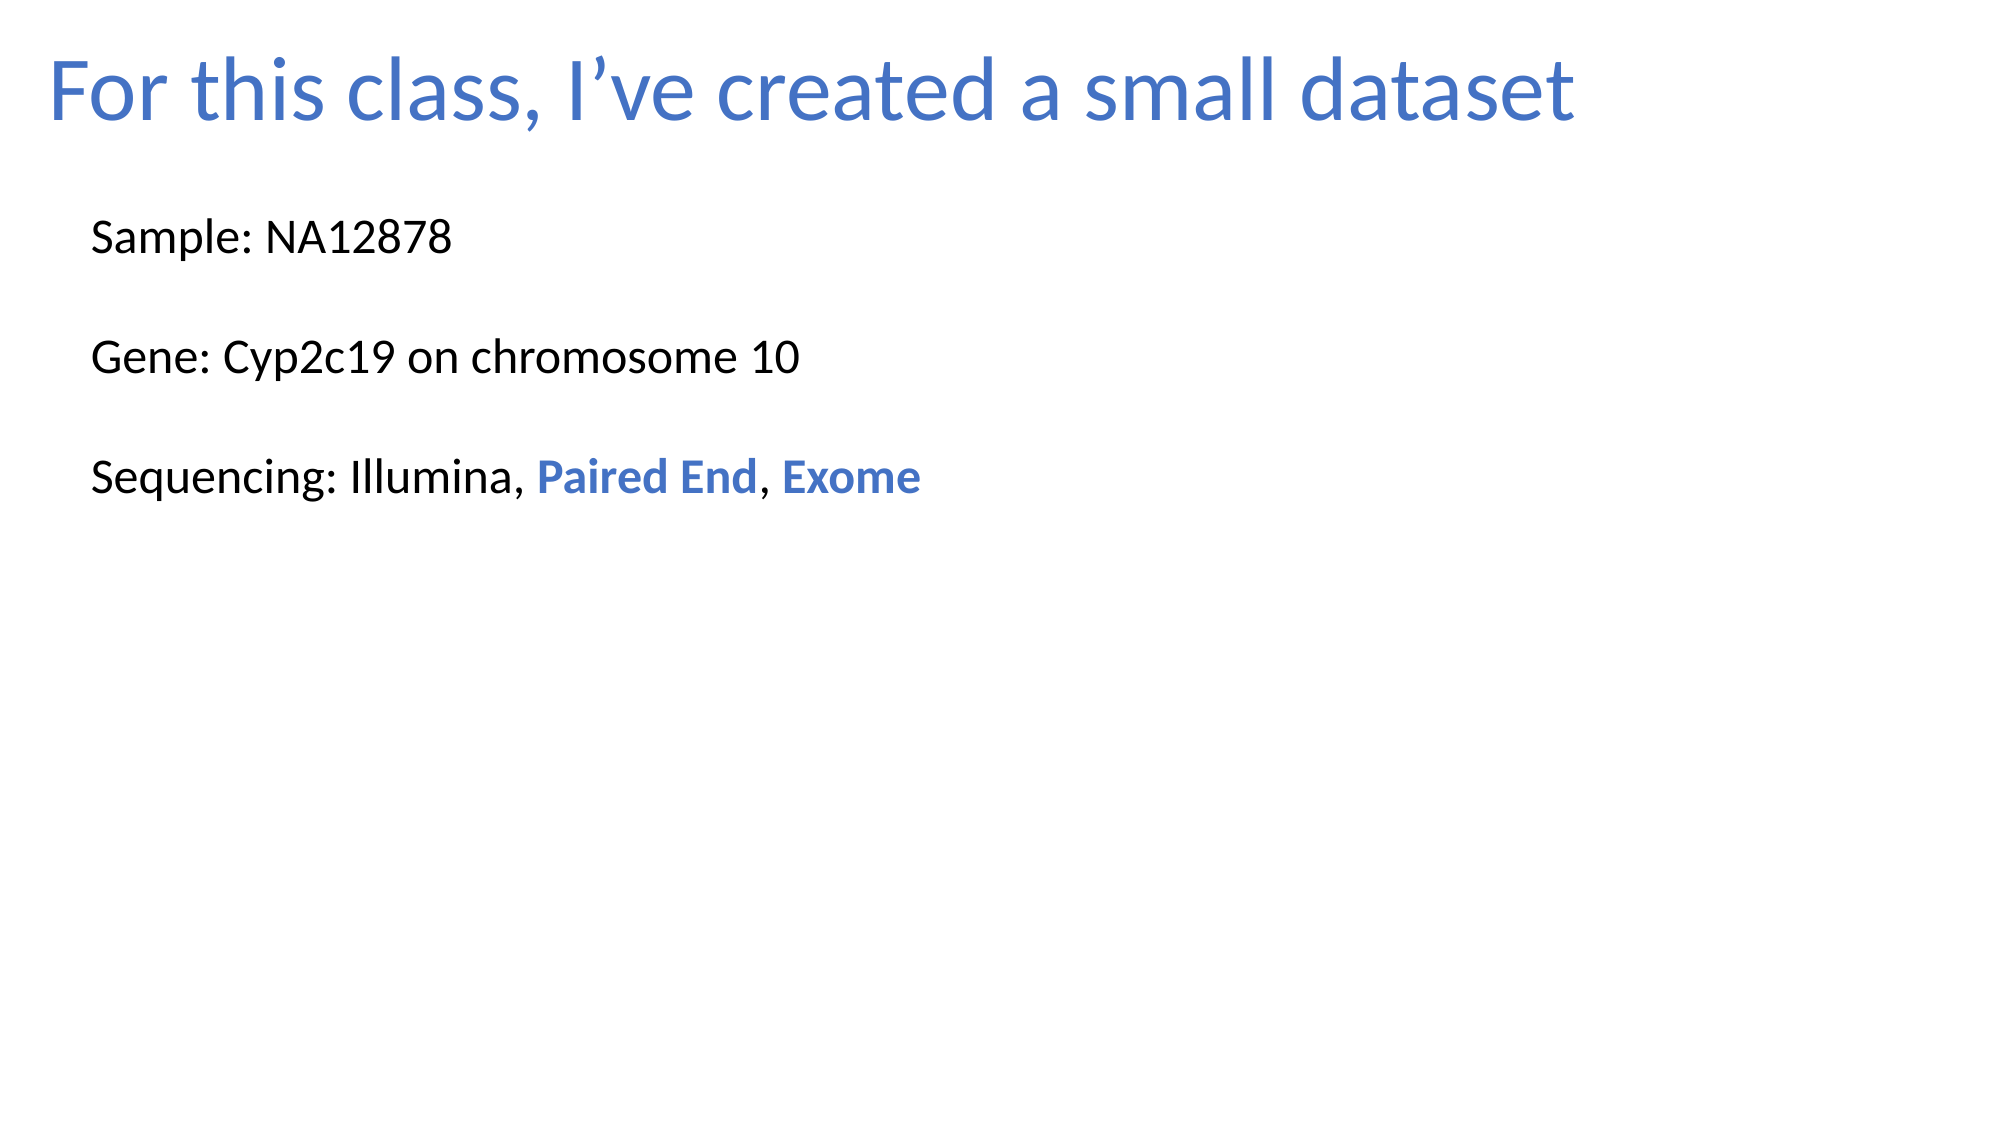

# For this class, I’ve created a small dataset
Sample: NA12878

Gene: Cyp2c19 on chromosome 10

Sequencing: Illumina, Paired End, Exome